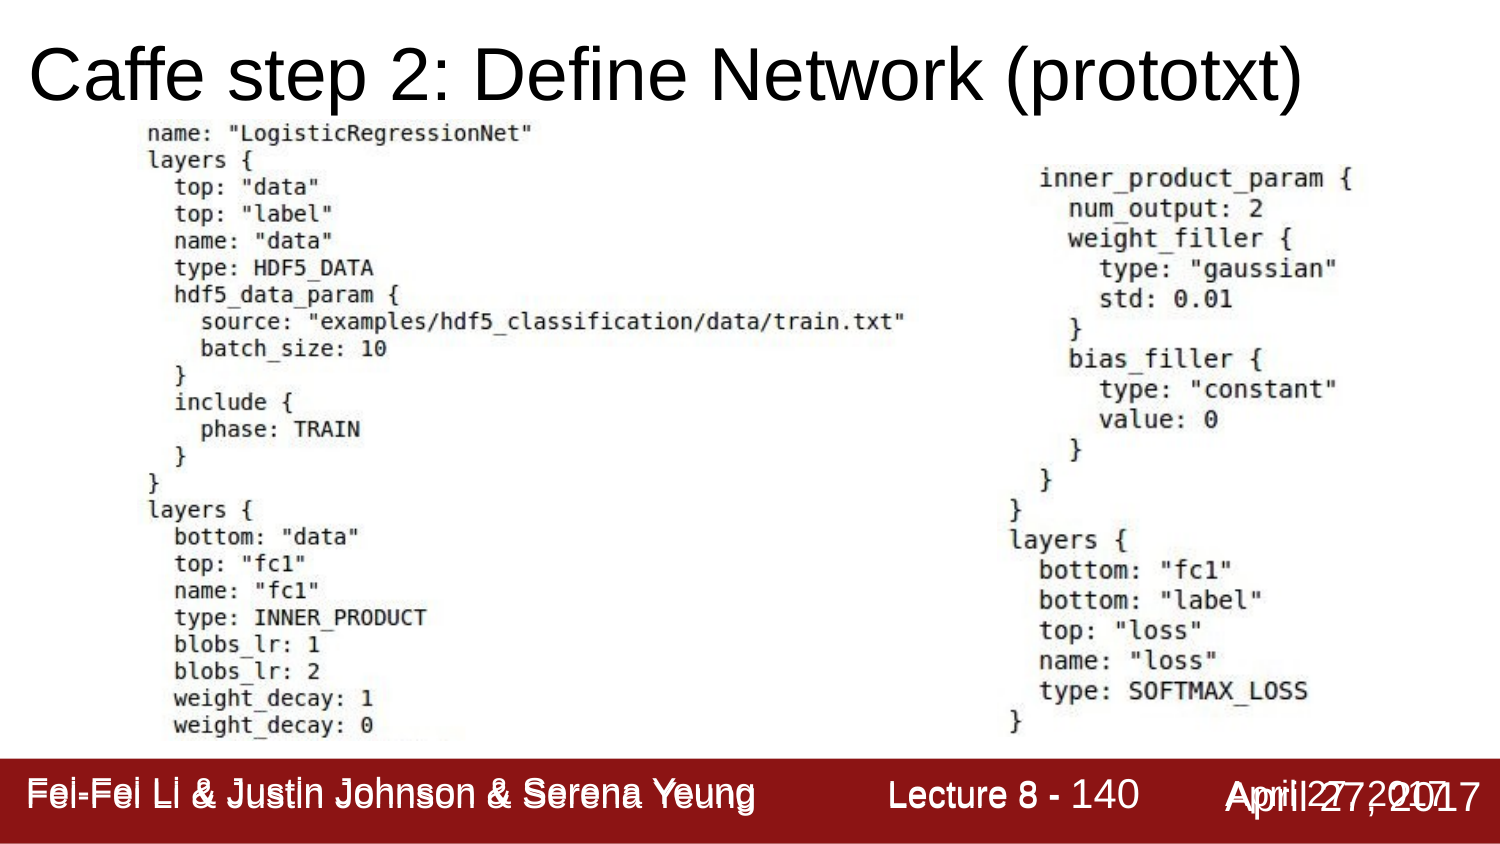

# Caffe step 2: Define Network (prototxt)

Lecture 8 - 140
April 27, 2017
Fei-Fei Li & Justin Johnson & Serena Yeung
Fei-Fei Li & Justin Johnson & Serena Yeung	Lecture 8 -	April 27, 2017